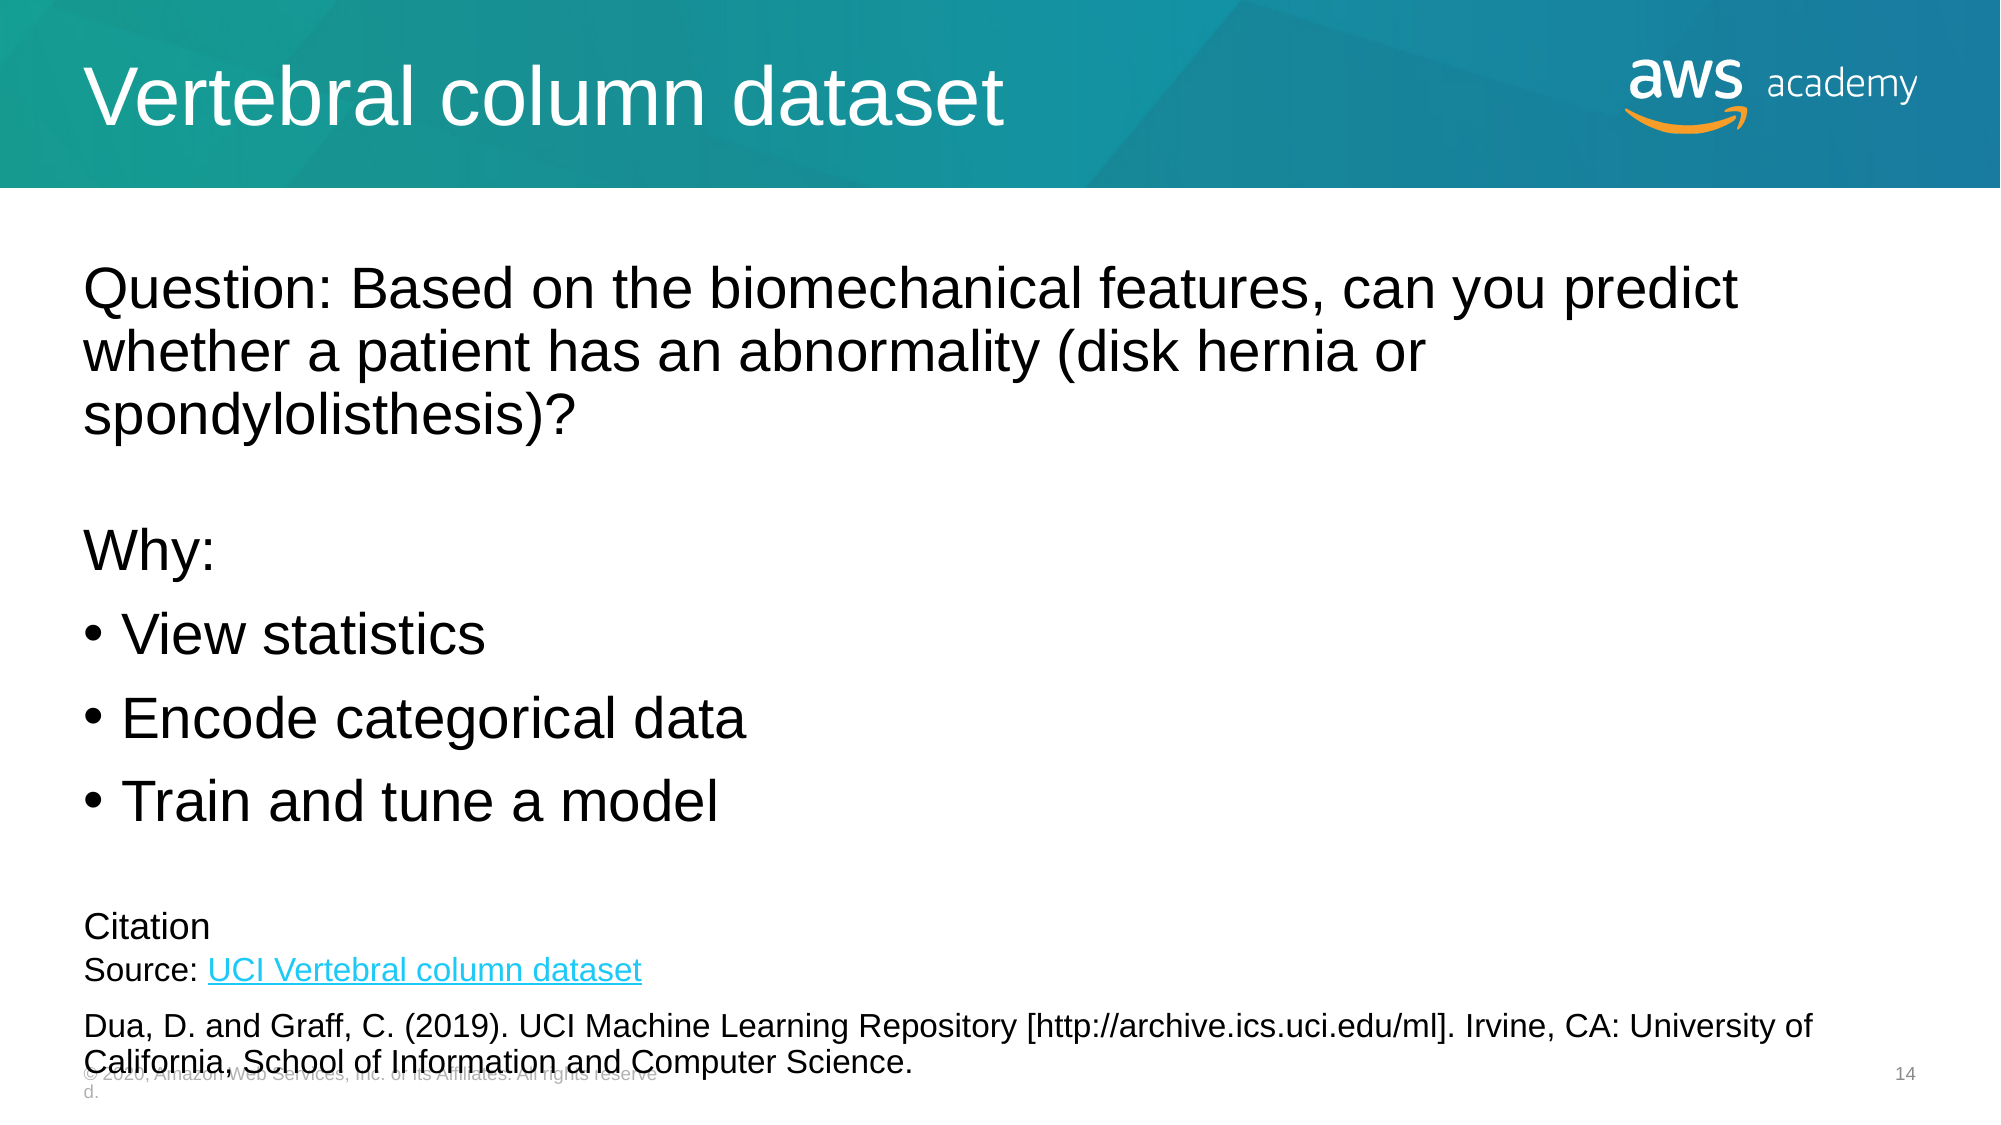

# Vertebral column dataset
Question: Based on the biomechanical features, can you predict whether a patient has an abnormality (disk hernia or spondylolisthesis)?

Why:
View statistics
Encode categorical data
Train and tune a model

Citation
Source: UCI Vertebral column dataset
Dua, D. and Graff, C. (2019). UCI Machine Learning Repository [http://archive.ics.uci.edu/ml]. Irvine, CA: University of California, School of Information and Computer Science.
© 2020, Amazon Web Services, Inc. or its Affiliates. All rights reserved.
14